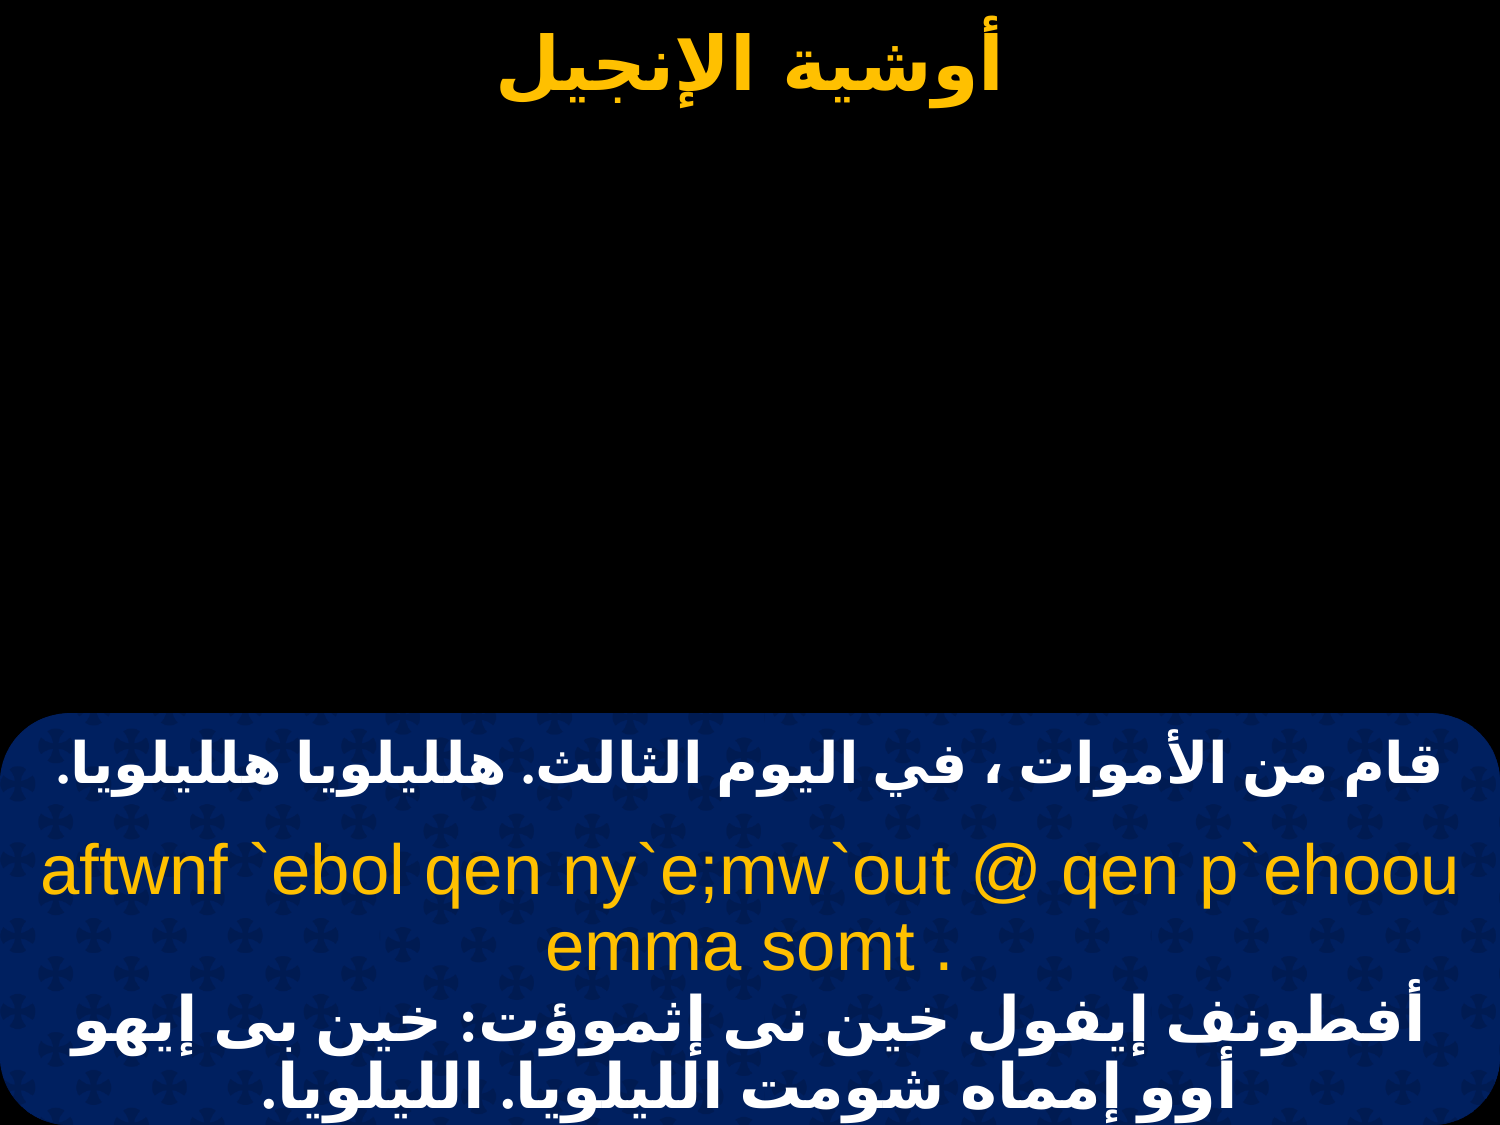

# قام من الأموات ، في اليوم الثالث. هلليلويا هلليلويا.
aftwnf `ebol qen ny`e;mw`out @ qen p`ehoou emma somt .
أفطونف إيفول خين نى إثموؤت: خين بى إيهو أوو إمماه شومت الليلويا. الليلويا.